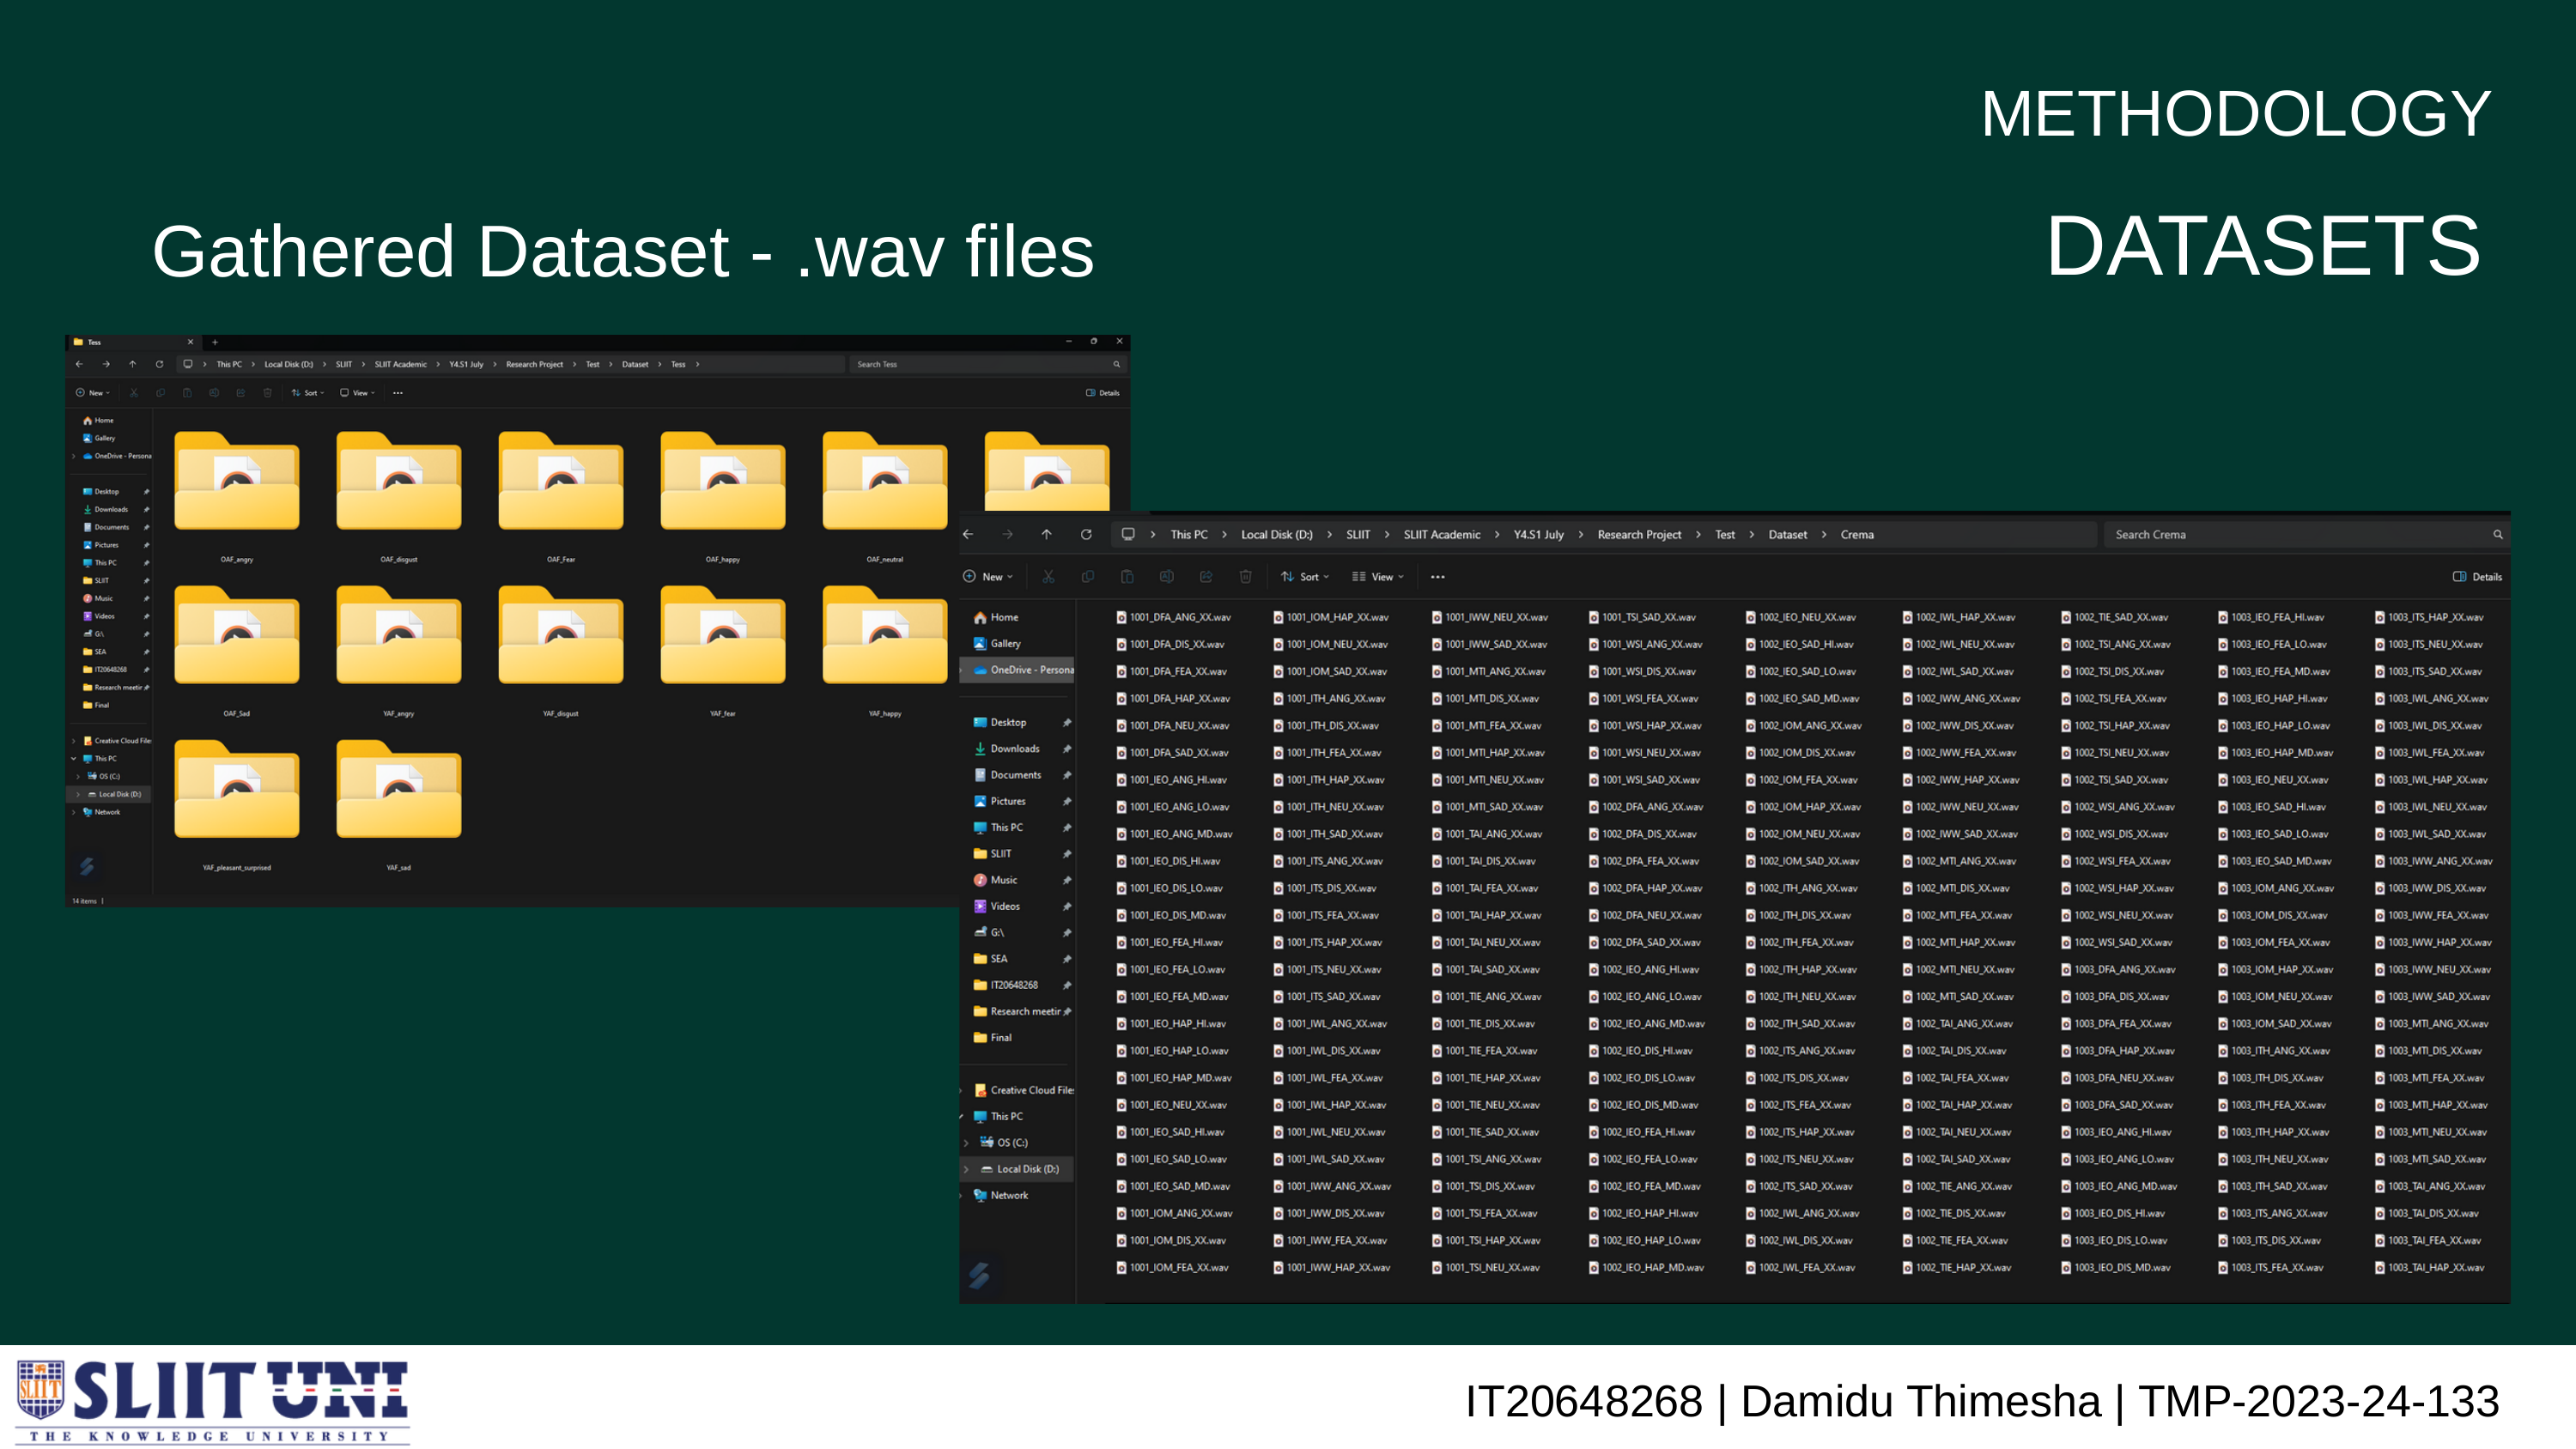

METHODOLOGY
DATASETS
Gathered Dataset - .wav files

IT20648268 | Damidu Thimesha | TMP-2023-24-133